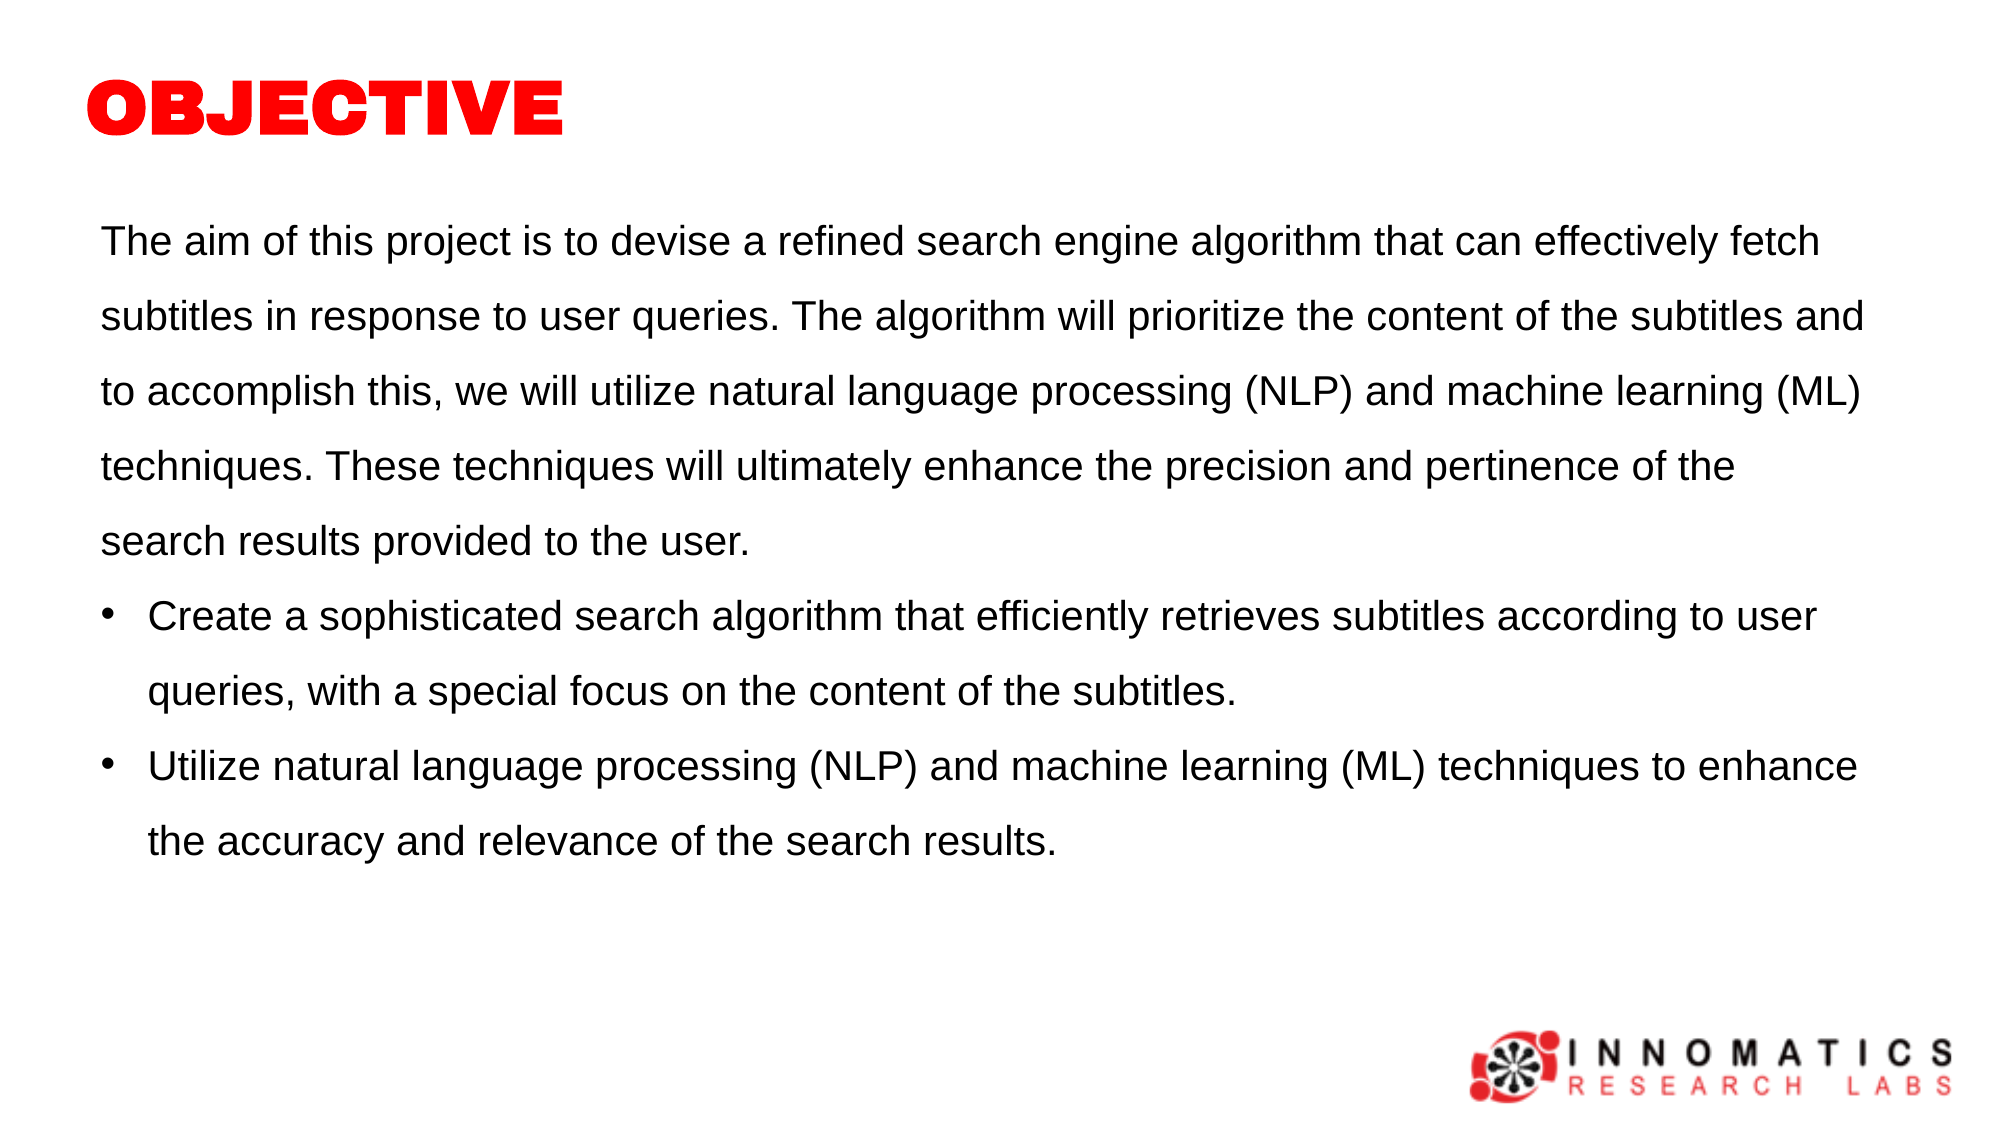

OBJECTIVE
The aim of this project is to devise a refined search engine algorithm that can effectively fetch subtitles in response to user queries. The algorithm will prioritize the content of the subtitles and to accomplish this, we will utilize natural language processing (NLP) and machine learning (ML) techniques. These techniques will ultimately enhance the precision and pertinence of the search results provided to the user.
Create a sophisticated search algorithm that efficiently retrieves subtitles according to user queries, with a special focus on the content of the subtitles.
Utilize natural language processing (NLP) and machine learning (ML) techniques to enhance the accuracy and relevance of the search results.